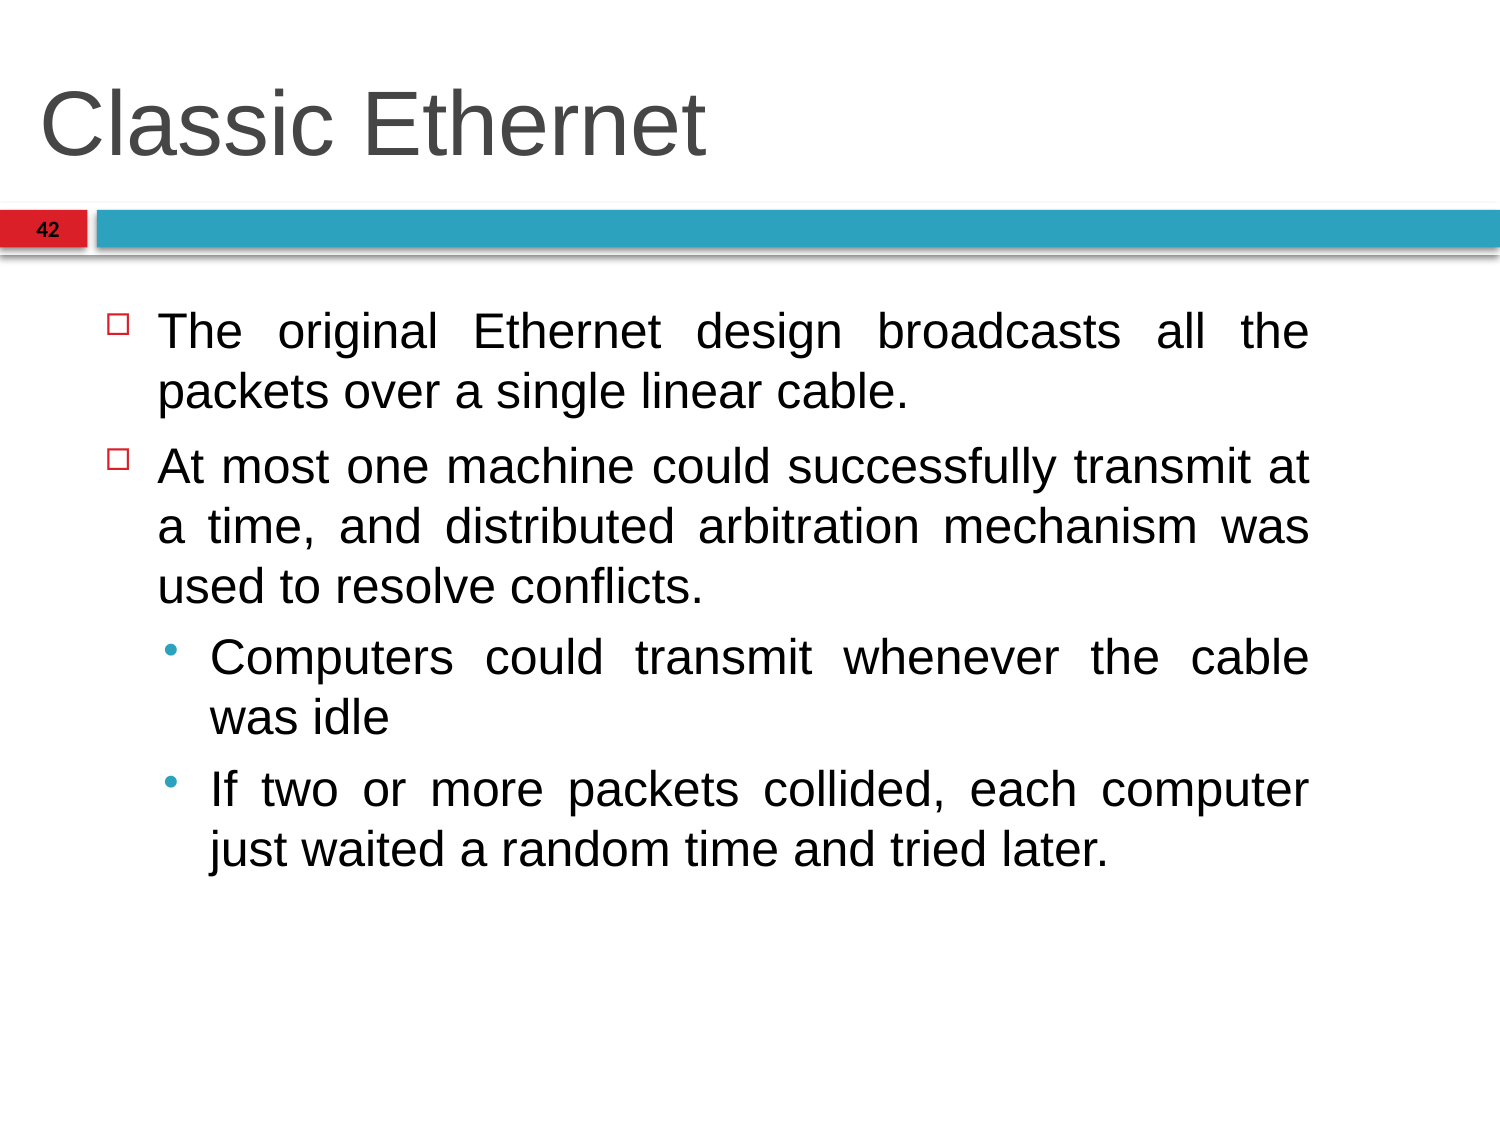

# Classic Ethernet
42

The original Ethernet design broadcasts all the packets over a single linear cable.
At most one machine could successfully transmit at a time, and distributed arbitration mechanism was used to resolve conflicts.
Computers could transmit whenever the cable was idle
If two or more packets collided, each computer just waited a random time and tried later.